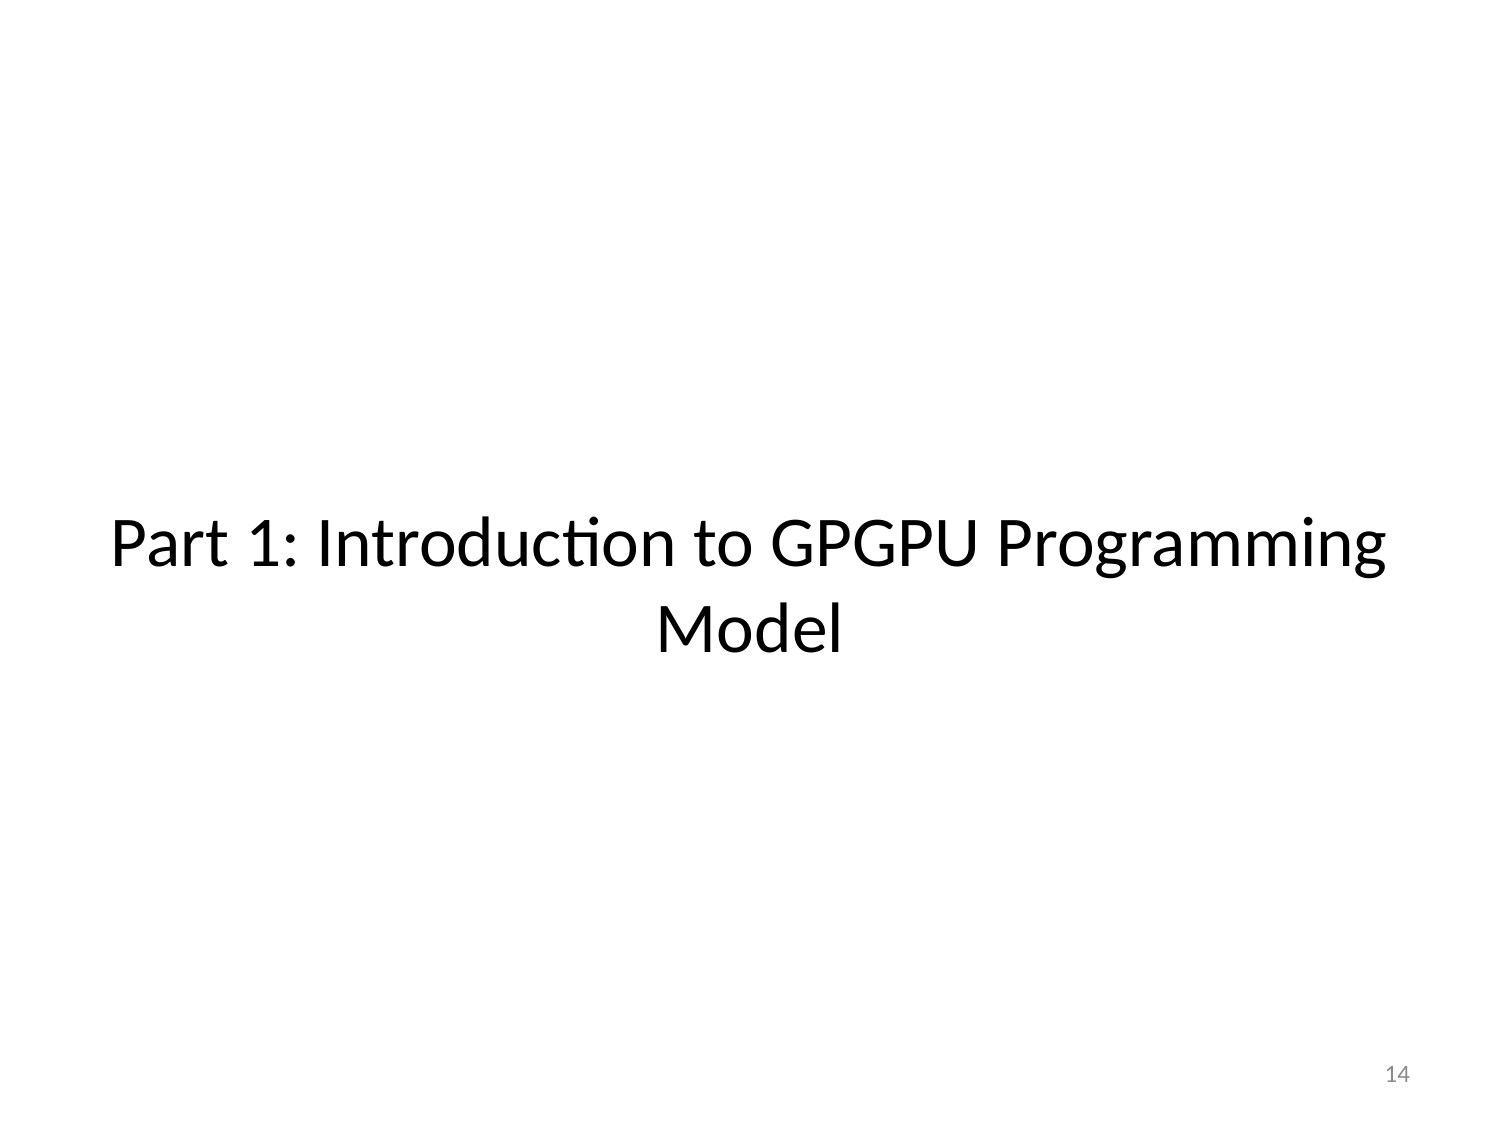

# Part 1: Introduction to GPGPU Programming Model
14